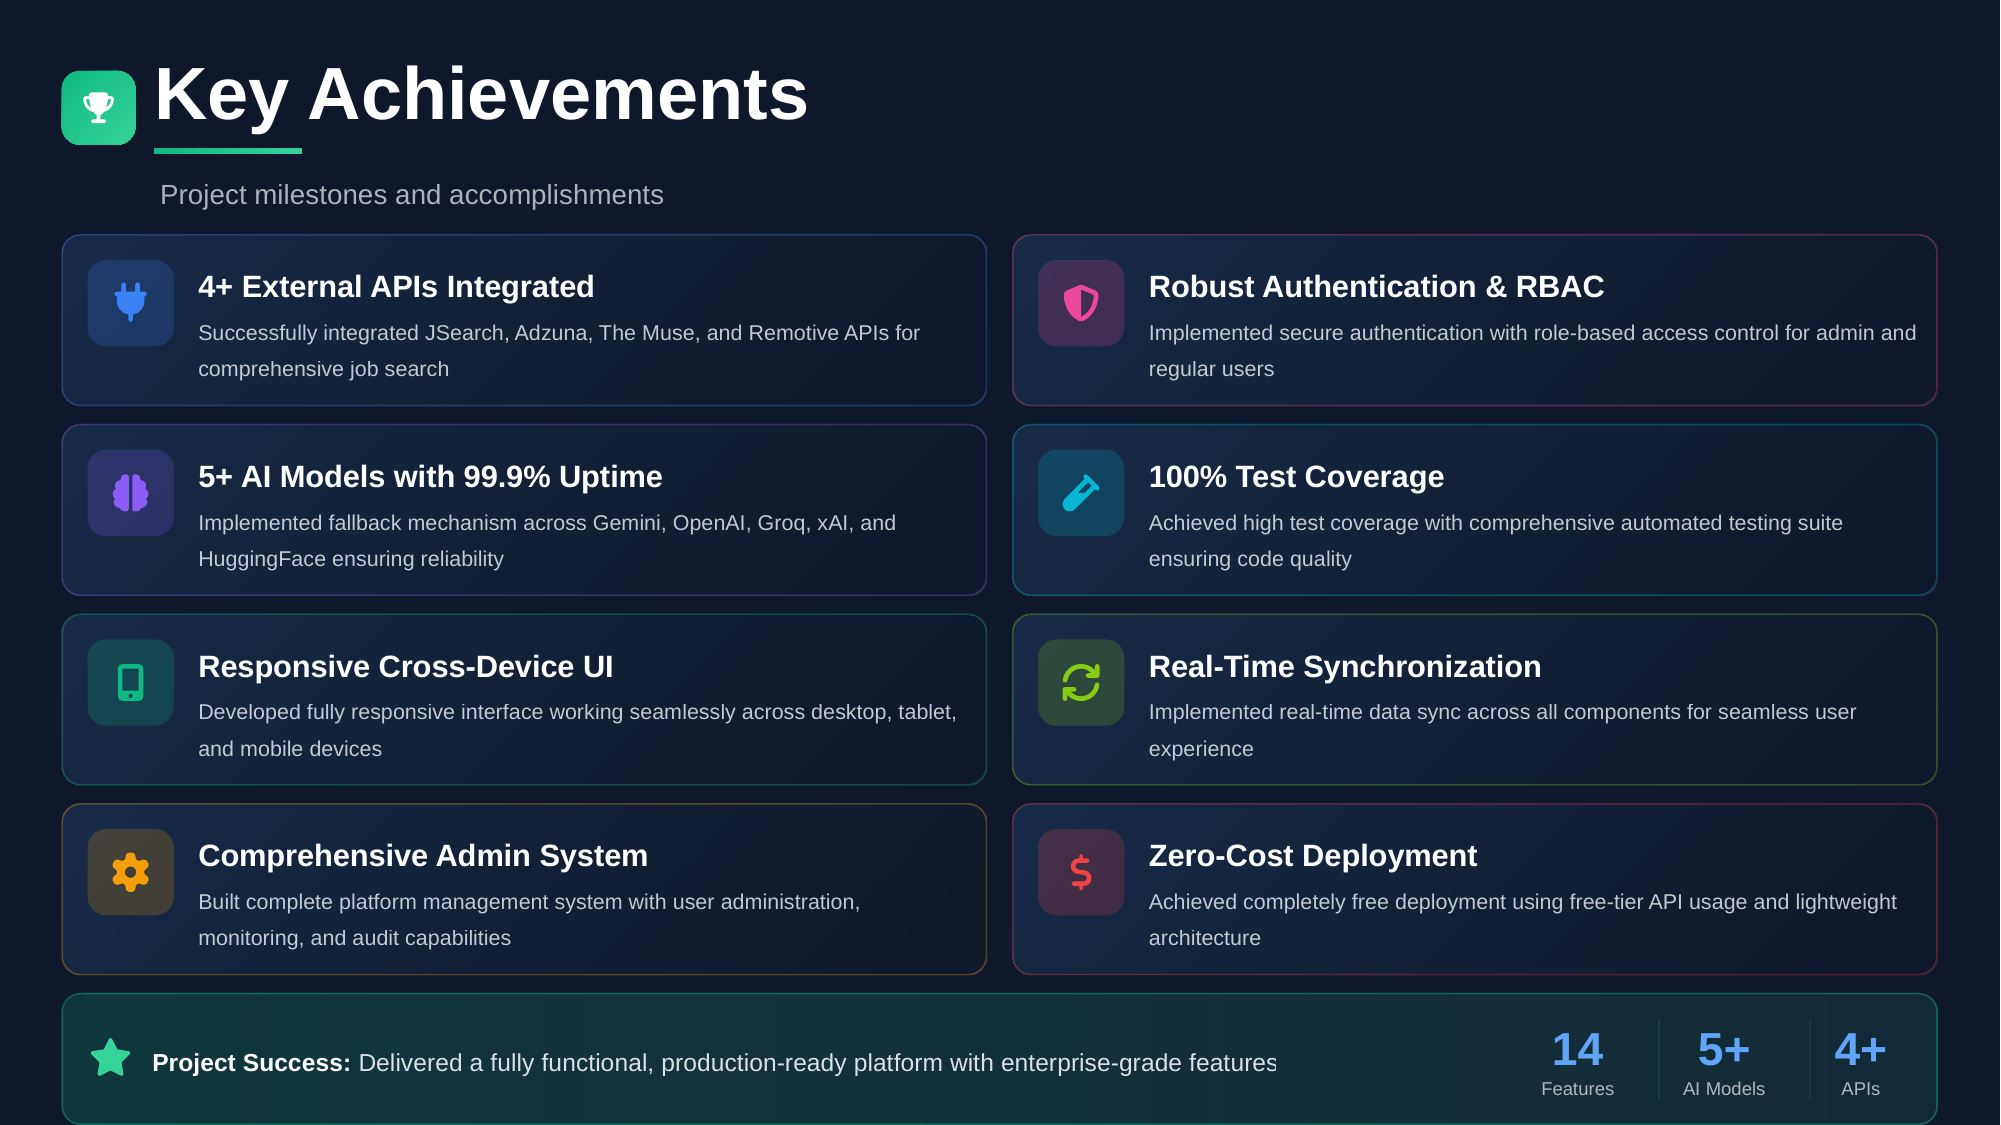

Key Achievements

Project milestones and accomplishments

4+ External APIs Integrated

Robust Authentication & RBAC

Successfully integrated JSearch, Adzuna, The Muse, and Remotive APIs for comprehensive job search
Implemented secure authentication with role-based access control for admin and regular users

5+ AI Models with 99.9% Uptime

100% Test Coverage

Implemented fallback mechanism across Gemini, OpenAI, Groq, xAI, and HuggingFace ensuring reliability
Achieved high test coverage with comprehensive automated testing suite ensuring code quality

Responsive Cross-Device UI

Real-Time Synchronization

Developed fully responsive interface working seamlessly across desktop, tablet, and mobile devices
Implemented real-time data sync across all components for seamless user experience

Comprehensive Admin System

Zero-Cost Deployment

Built complete platform management system with user administration, monitoring, and audit capabilities
Achieved completely free deployment using free-tier API usage and lightweight architecture

14

5+

4+

Project Success: Delivered a fully functional, production-ready platform with enterprise-grade features
Features
AI Models
APIs